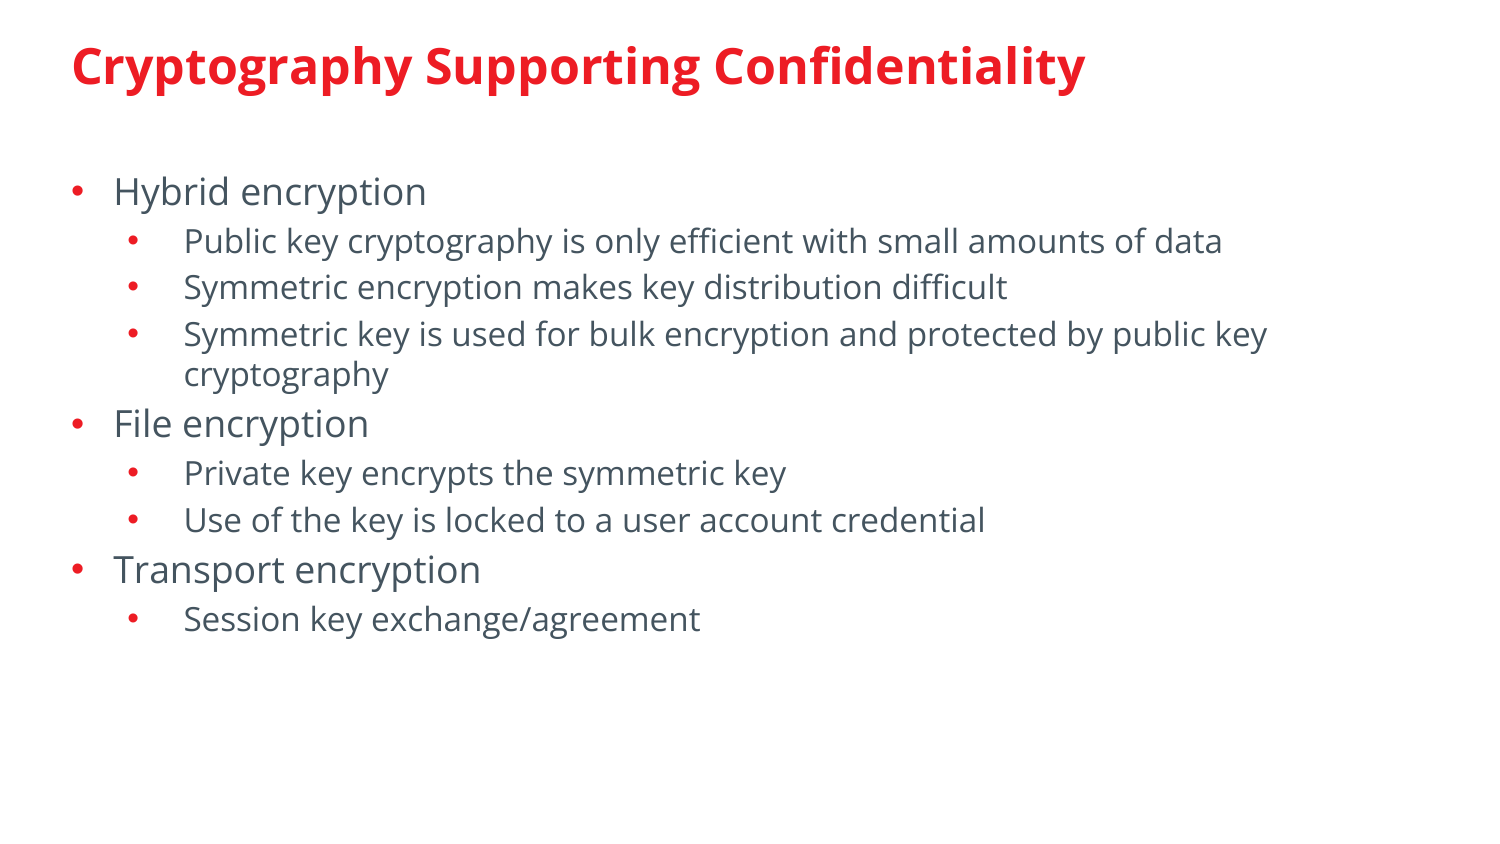

# Cryptography Supporting Confidentiality
Hybrid encryption
Public key cryptography is only efficient with small amounts of data
Symmetric encryption makes key distribution difficult
Symmetric key is used for bulk encryption and protected by public key cryptography
File encryption
Private key encrypts the symmetric key
Use of the key is locked to a user account credential
Transport encryption
Session key exchange/agreement
www.Studemia.com| Student Academia, Inc  is a CompTIA official Partner | learn@studemia.com | 800-750-8288
24